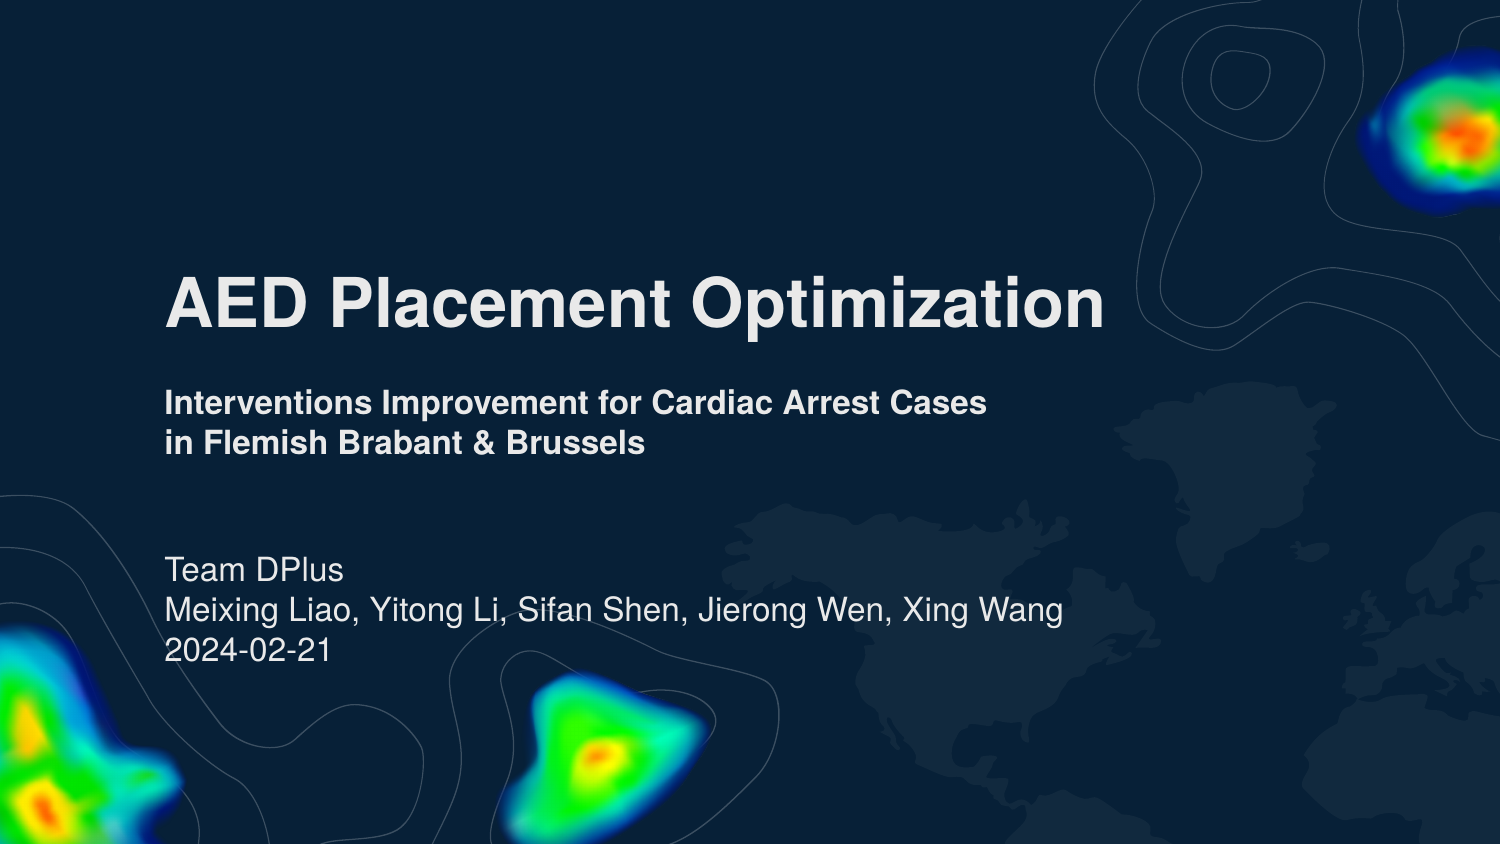

# AED Placement Optimization

Interventions Improvement for Cardiac Arrest Cases
in Flemish Brabant & Brussels
Team DPlus
Meixing Liao, Yitong Li, Sifan Shen, Jierong Wen, Xing Wang
2024-02-21